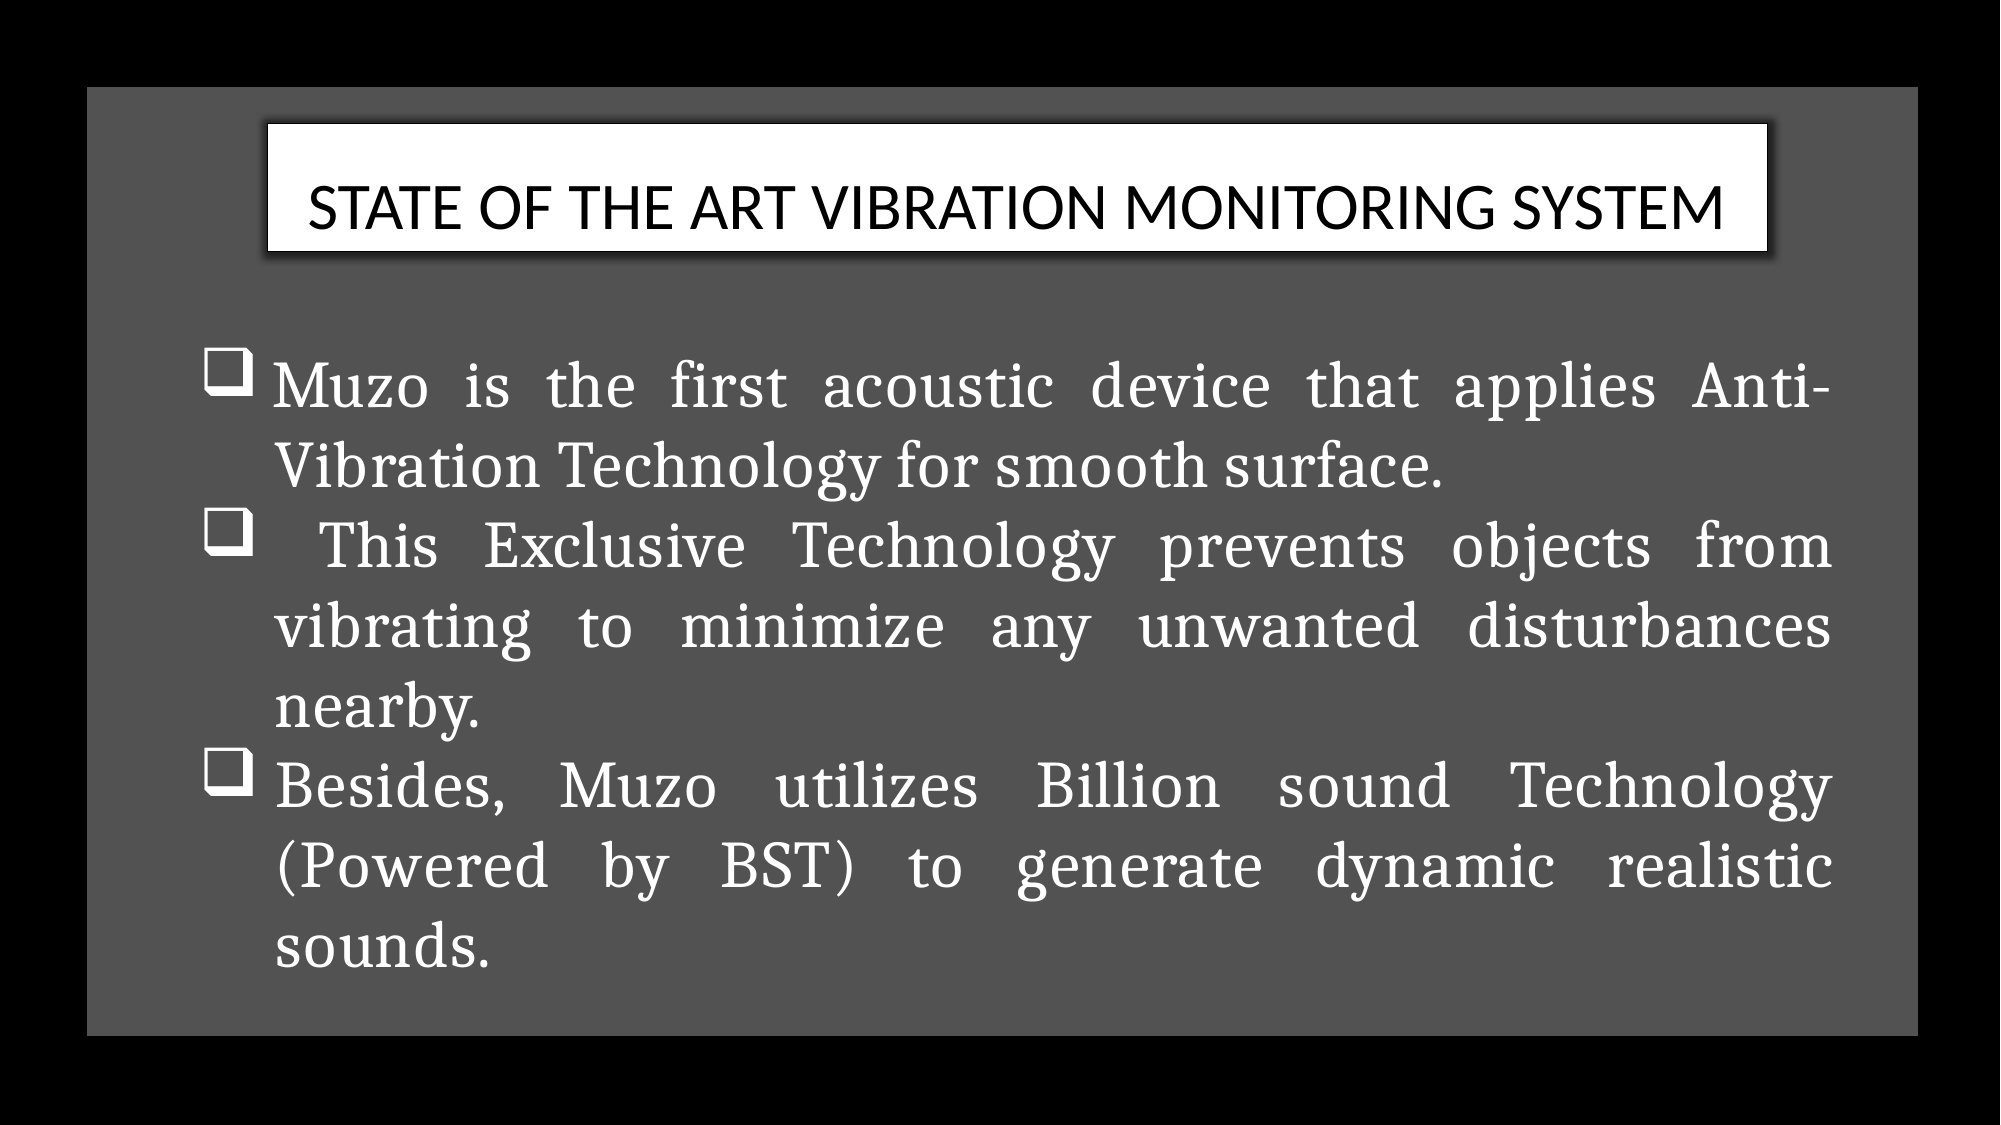

STATE OF THE ART VIBRATION MONITORING SYSTEM
Muzo is the first acoustic device that applies Anti-Vibration Technology for smooth surface.
 This Exclusive Technology prevents objects from vibrating to minimize any unwanted disturbances nearby.
Besides, Muzo utilizes Billion sound Technology (Powered by BST) to generate dynamic realistic sounds.